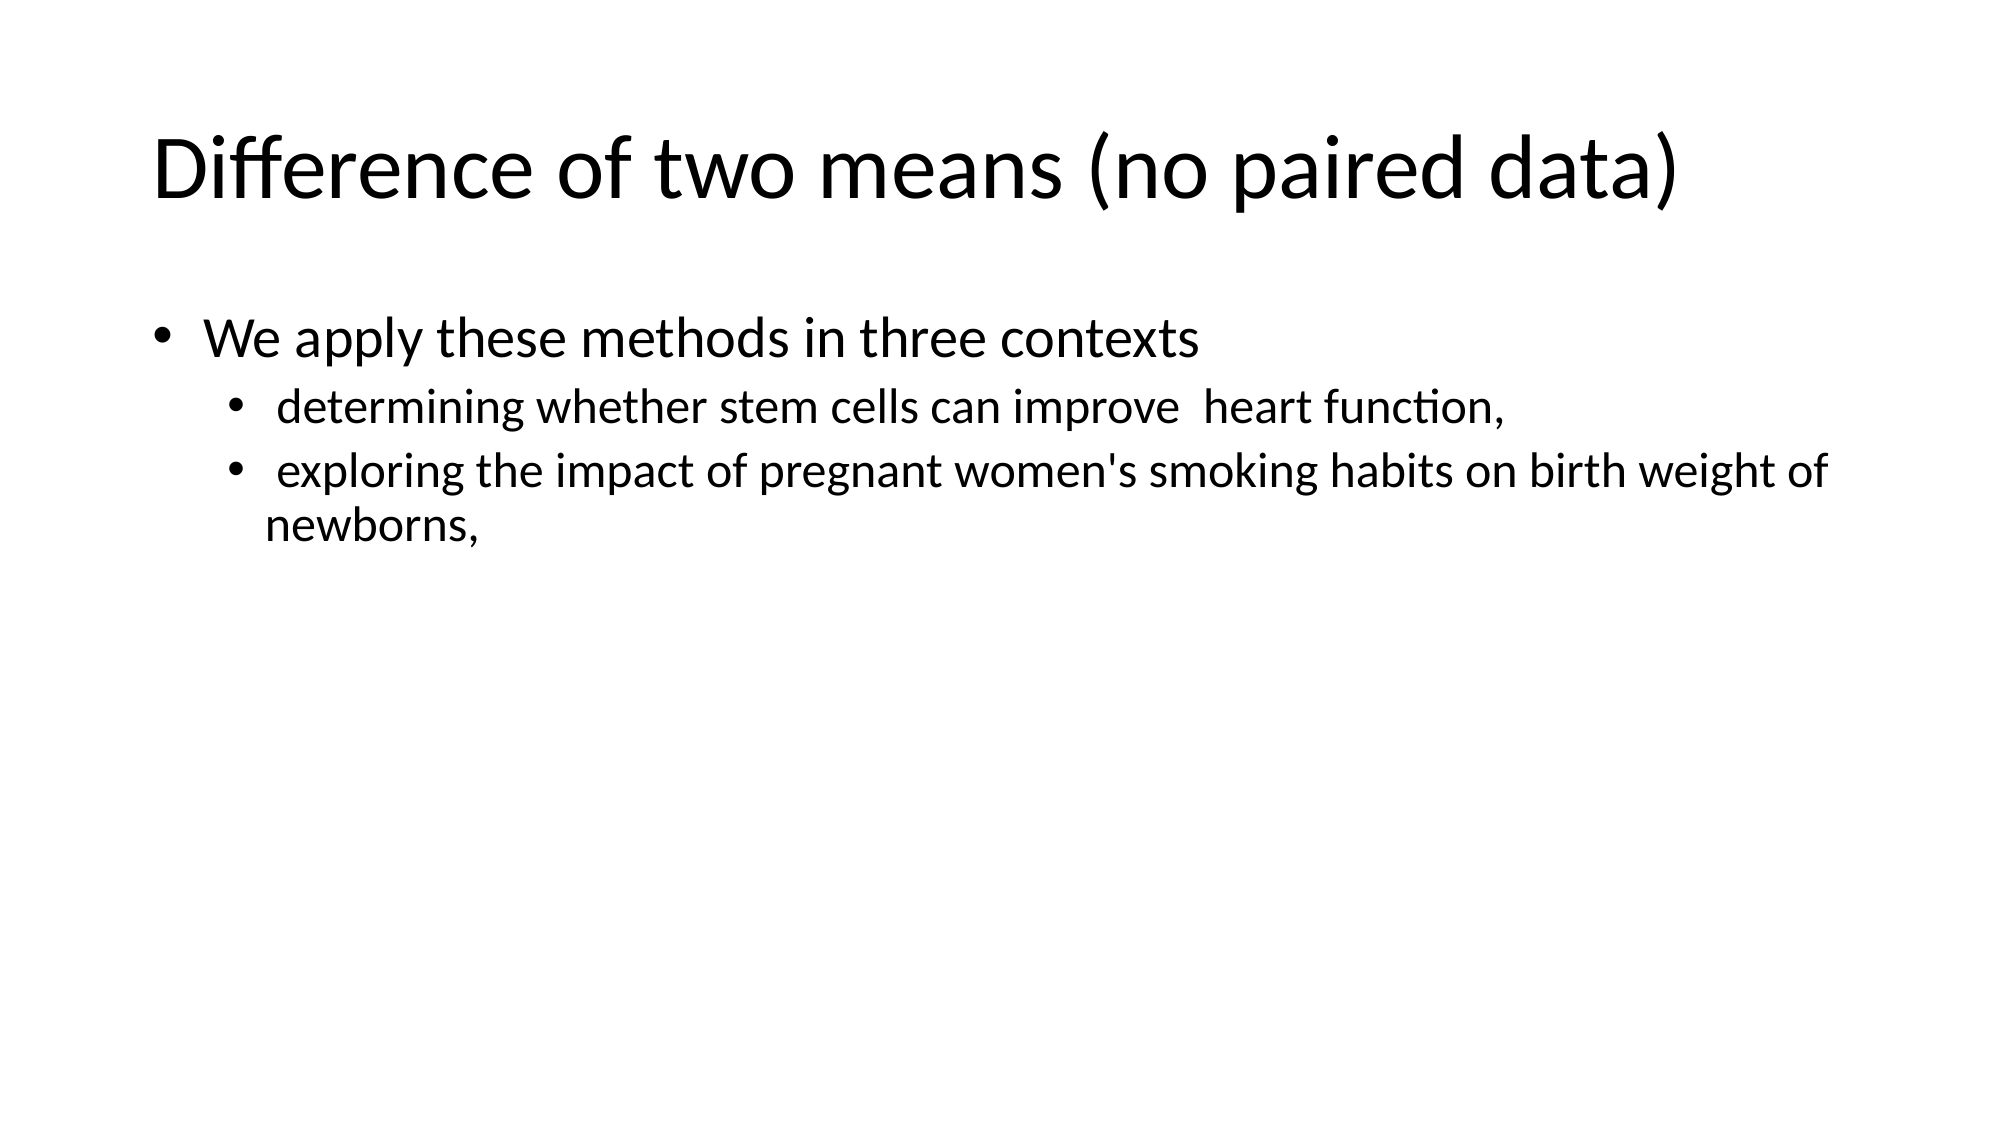

# Difference of two means (no paired data)
 We apply these methods in three contexts
 determining whether stem cells can improve  heart function,
 exploring the impact of pregnant women's smoking habits on birth weight of newborns,